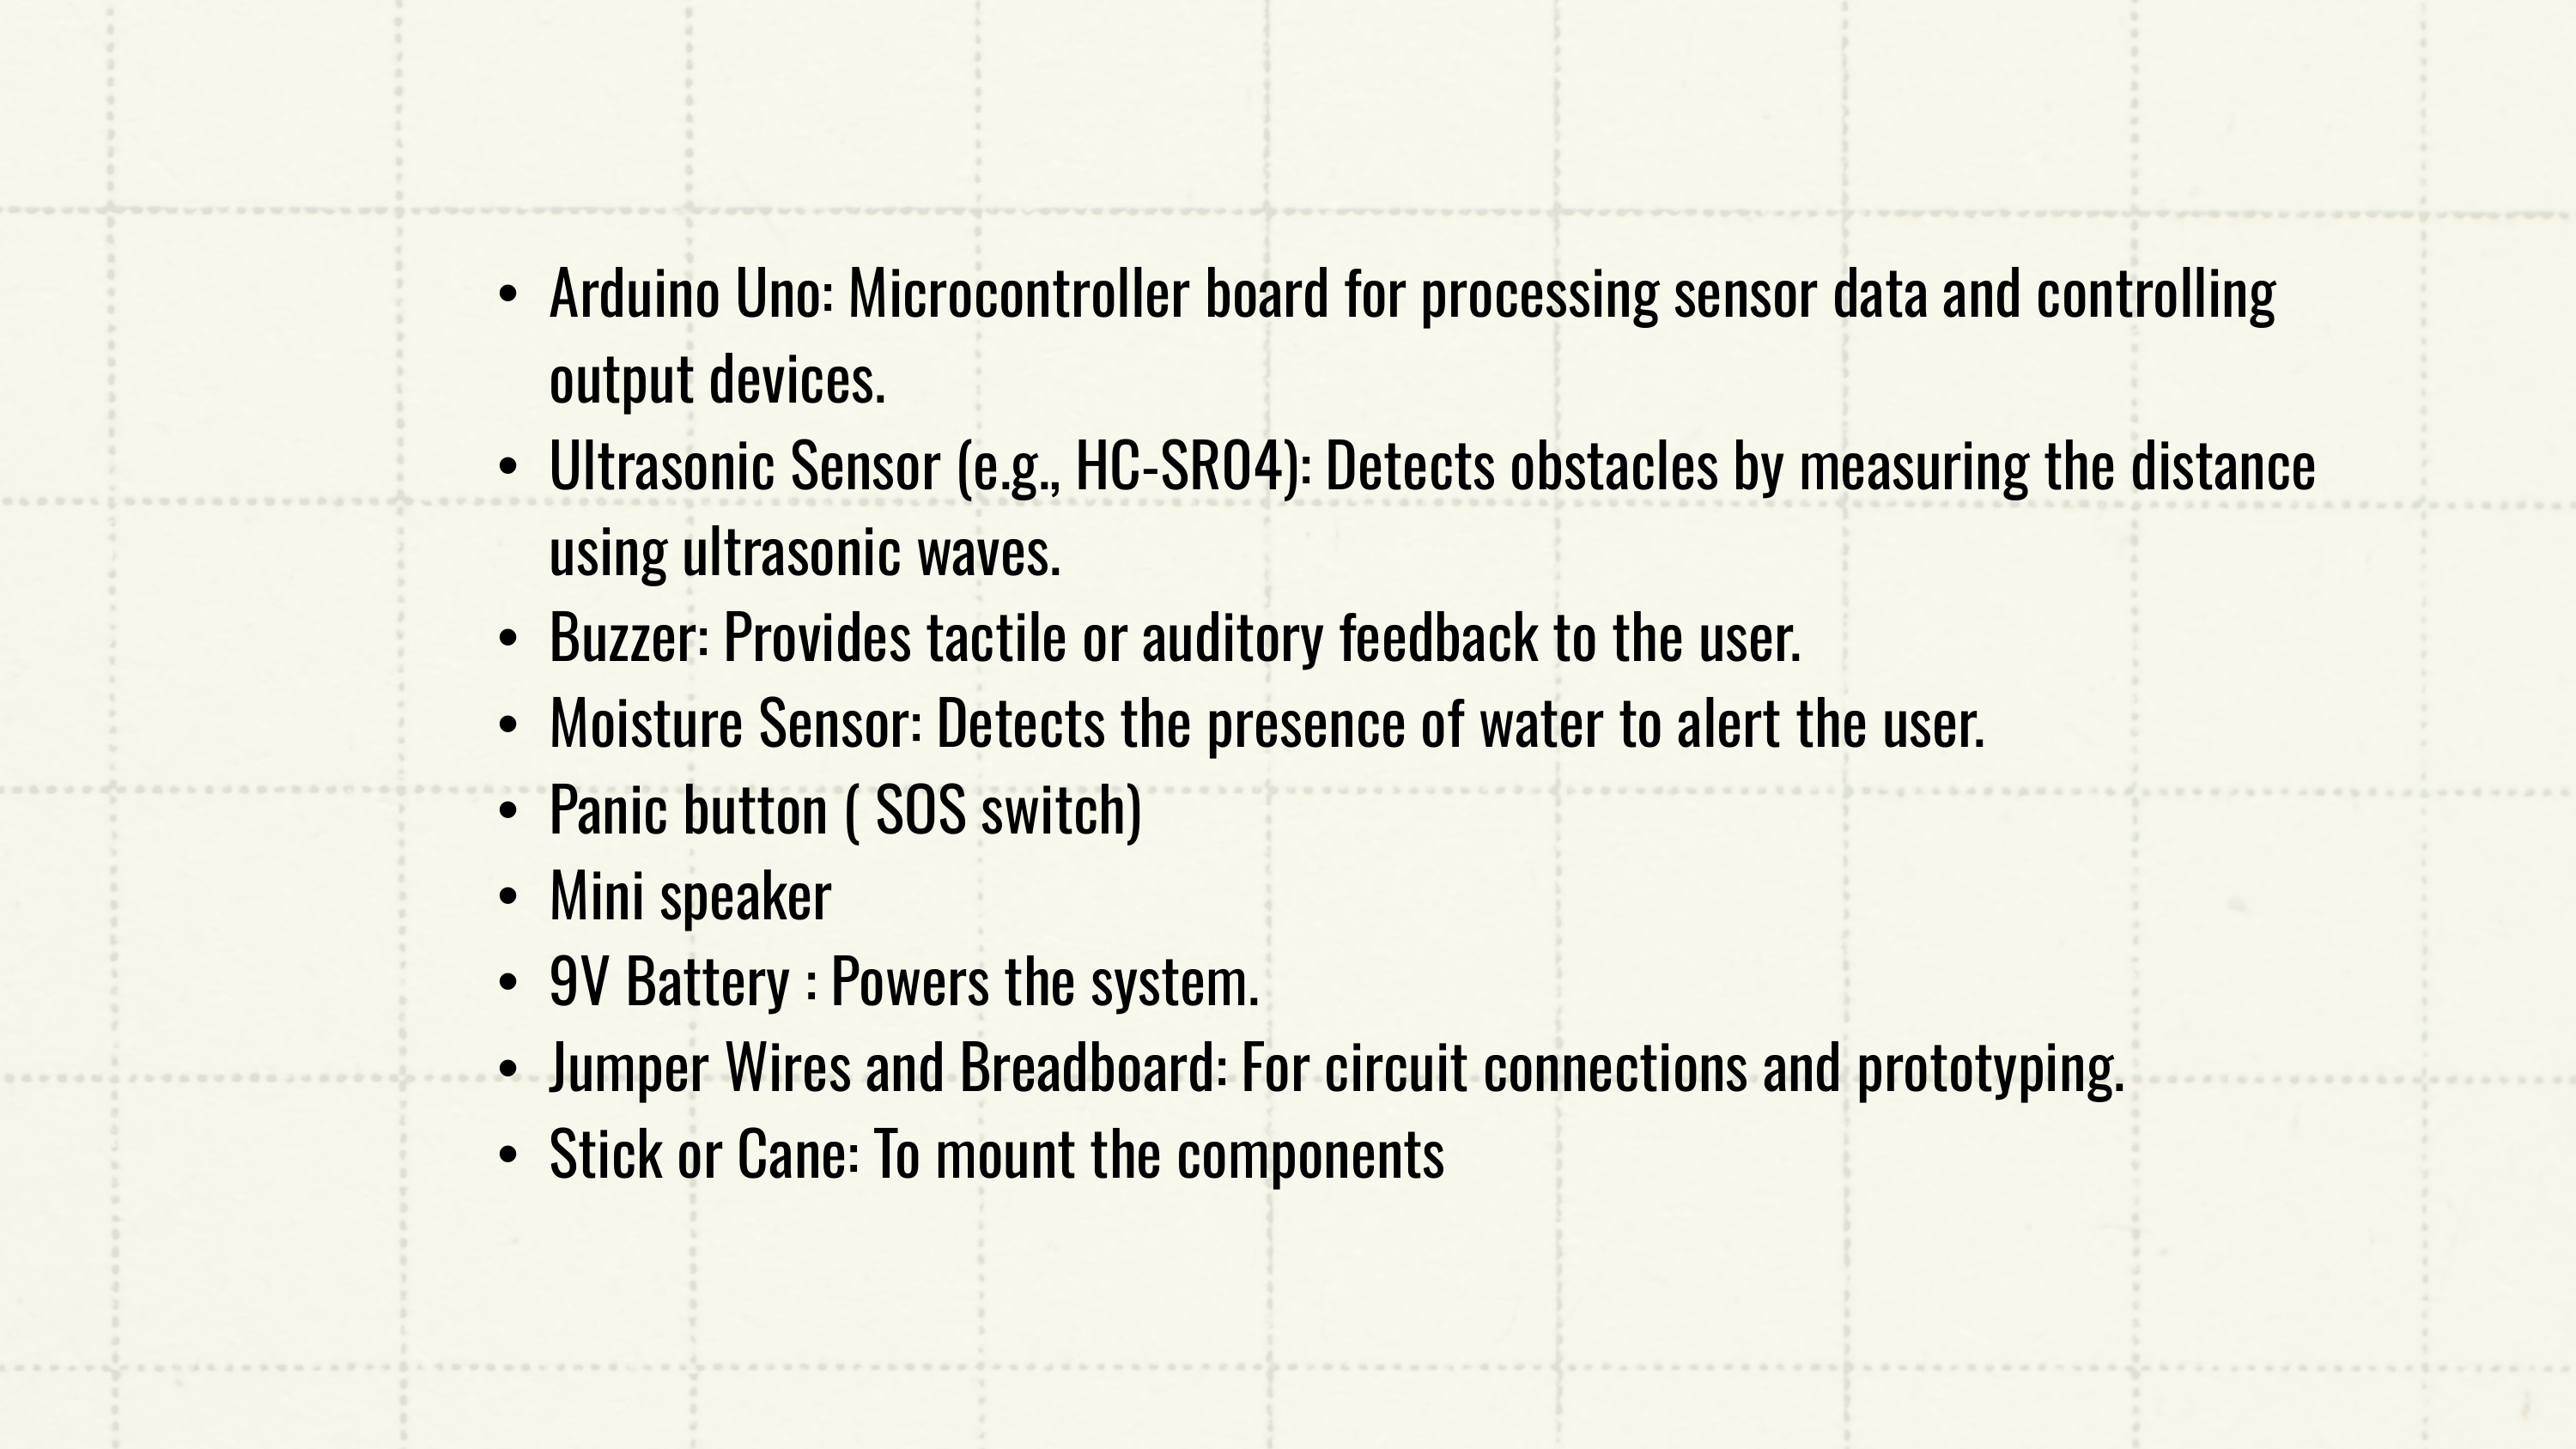

Arduino Uno: Microcontroller board for processing sensor data and controlling output devices.
Ultrasonic Sensor (e.g., HC-SR04): Detects obstacles by measuring the distance using ultrasonic waves.
Buzzer: Provides tactile or auditory feedback to the user.
Moisture Sensor: Detects the presence of water to alert the user.
Panic button ( SOS switch)
Mini speaker
9V Battery : Powers the system.
Jumper Wires and Breadboard: For circuit connections and prototyping.
Stick or Cane: To mount the components